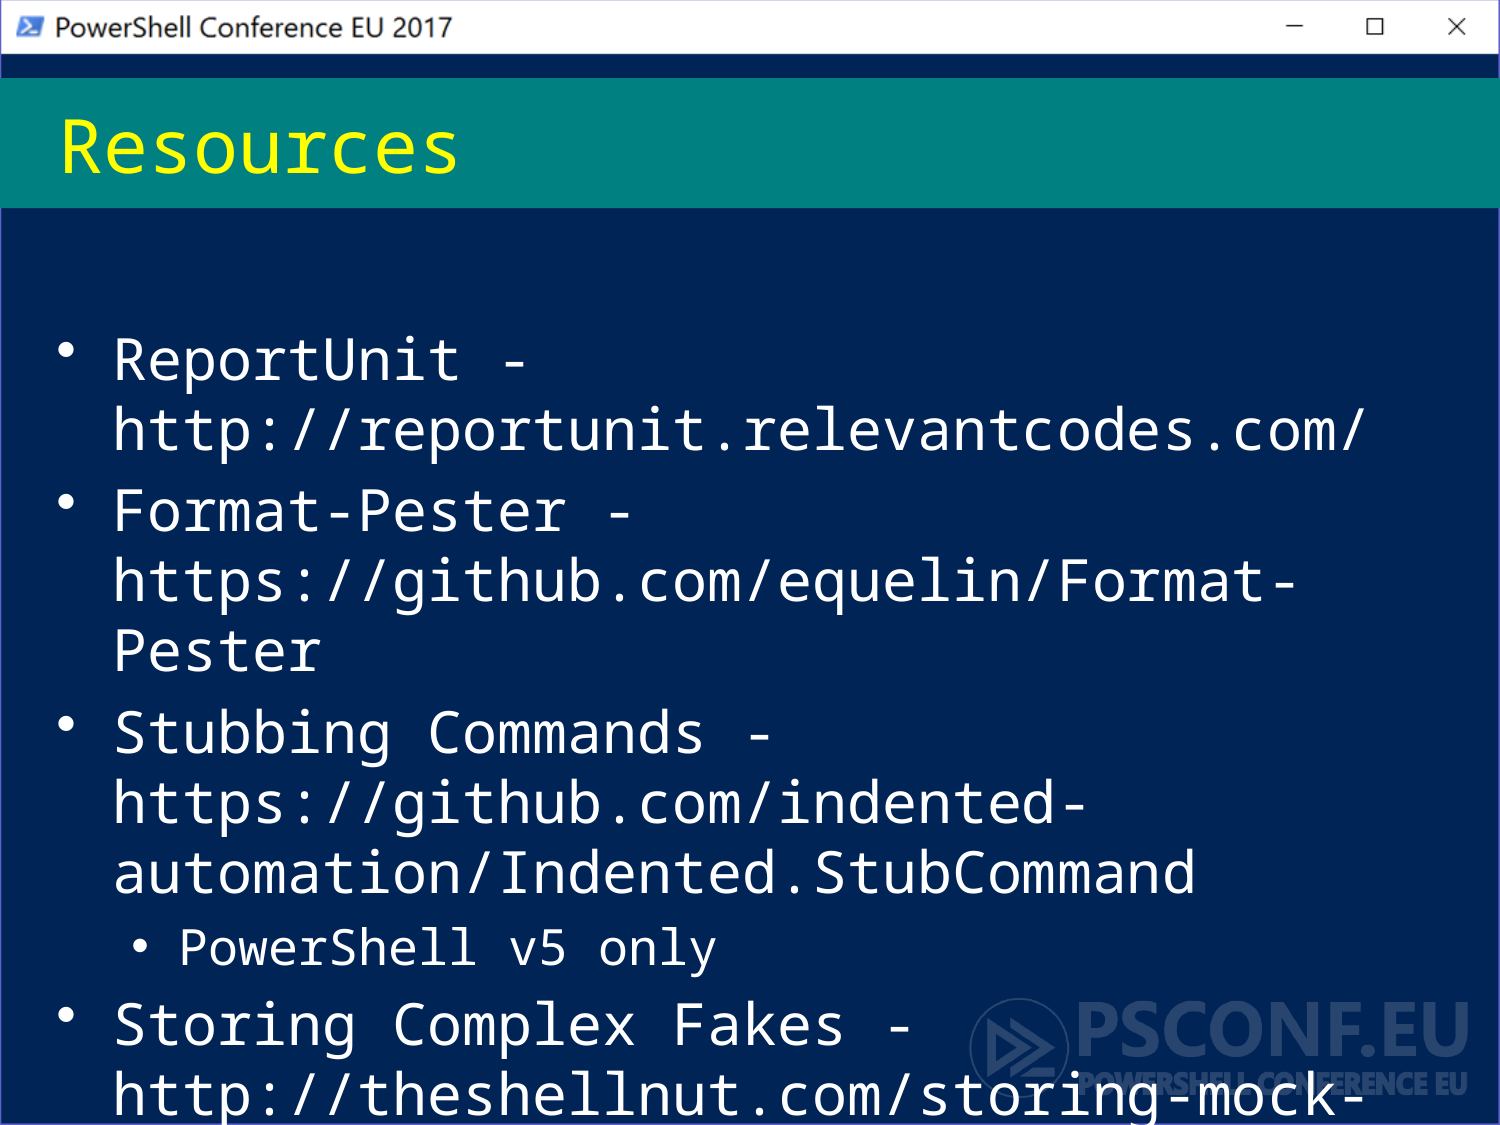

# Resources
ReportUnit - http://reportunit.relevantcodes.com/
Format-Pester - https://github.com/equelin/Format-Pester
Stubbing Commands - https://github.com/indented-automation/Indented.StubCommand
PowerShell v5 only
Storing Complex Fakes - http://theshellnut.com/storing-mock-objects-in-json-file/